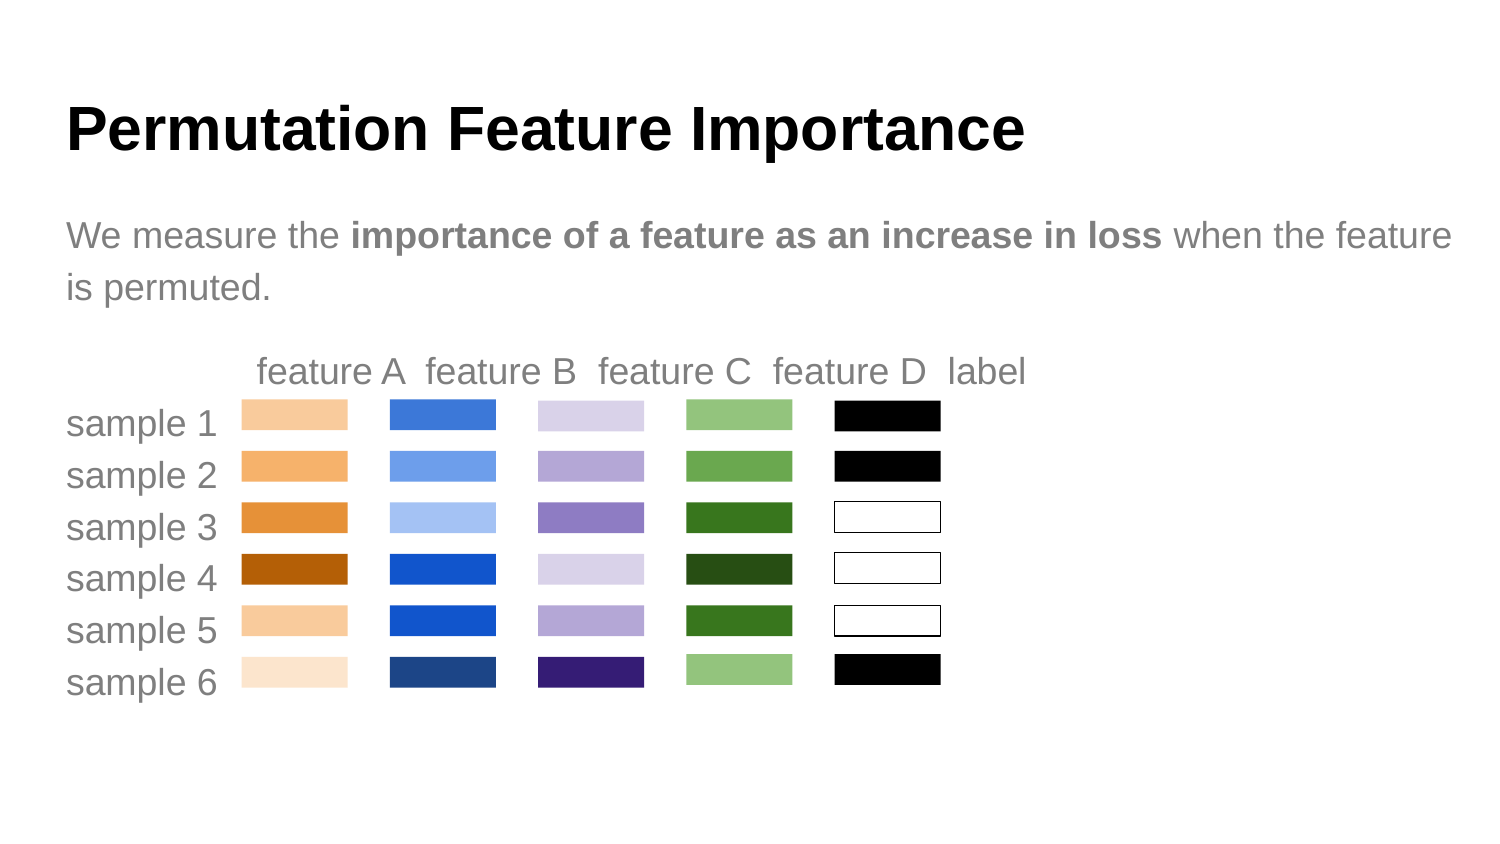

# Permutation Feature Importance
We measure the importance of a feature as an increase in loss when the feature is permuted.
           feature A  feature B  feature C  feature D  label
sample 1
sample 2
sample 3
sample 4
sample 5
sample 6